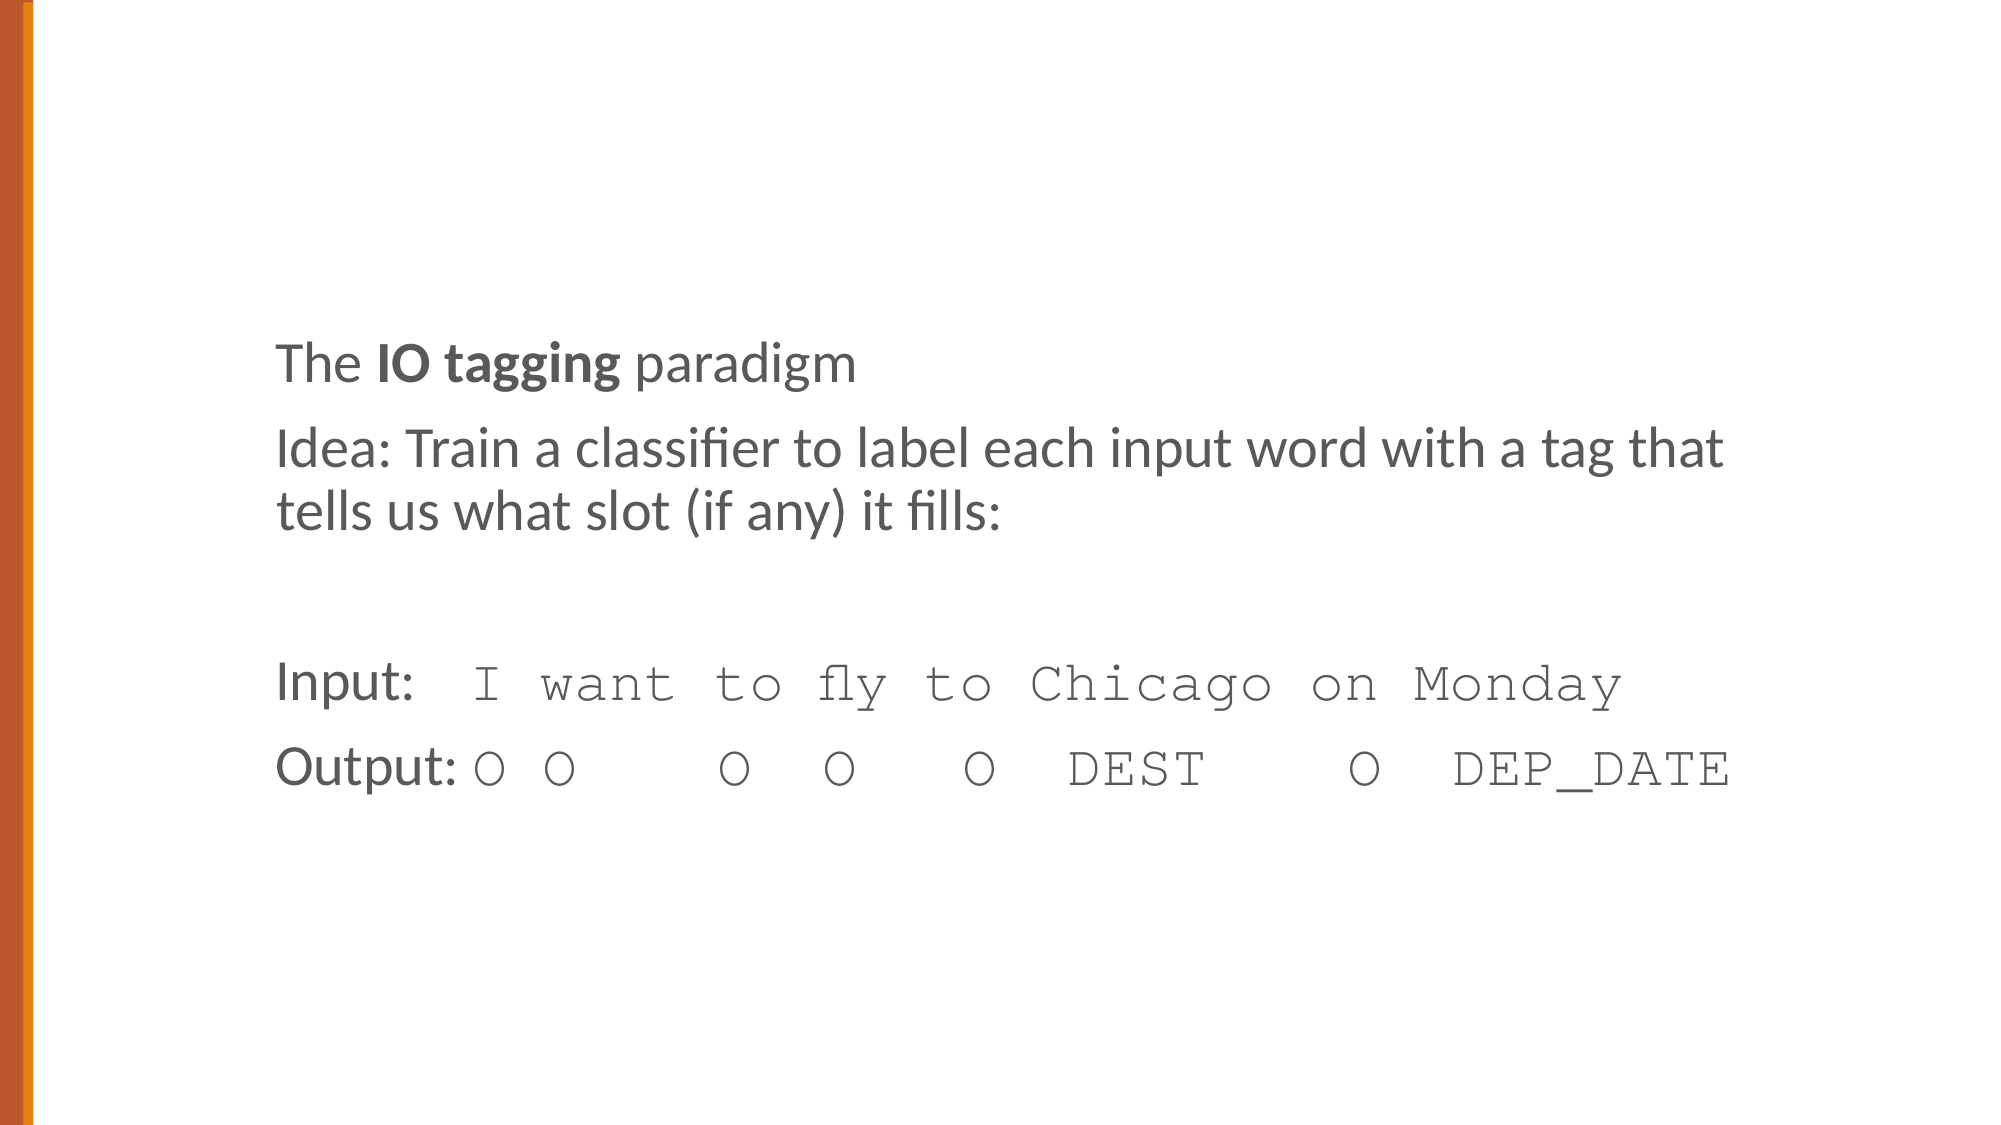

#
The IO tagging paradigm
Idea: Train a classifier to label each input word with a tag that tells us what slot (if any) it fills:

Input:    I want to fly to Chicago on Monday
Output: O O    O  O   O  DEST    O  DEP_DATE